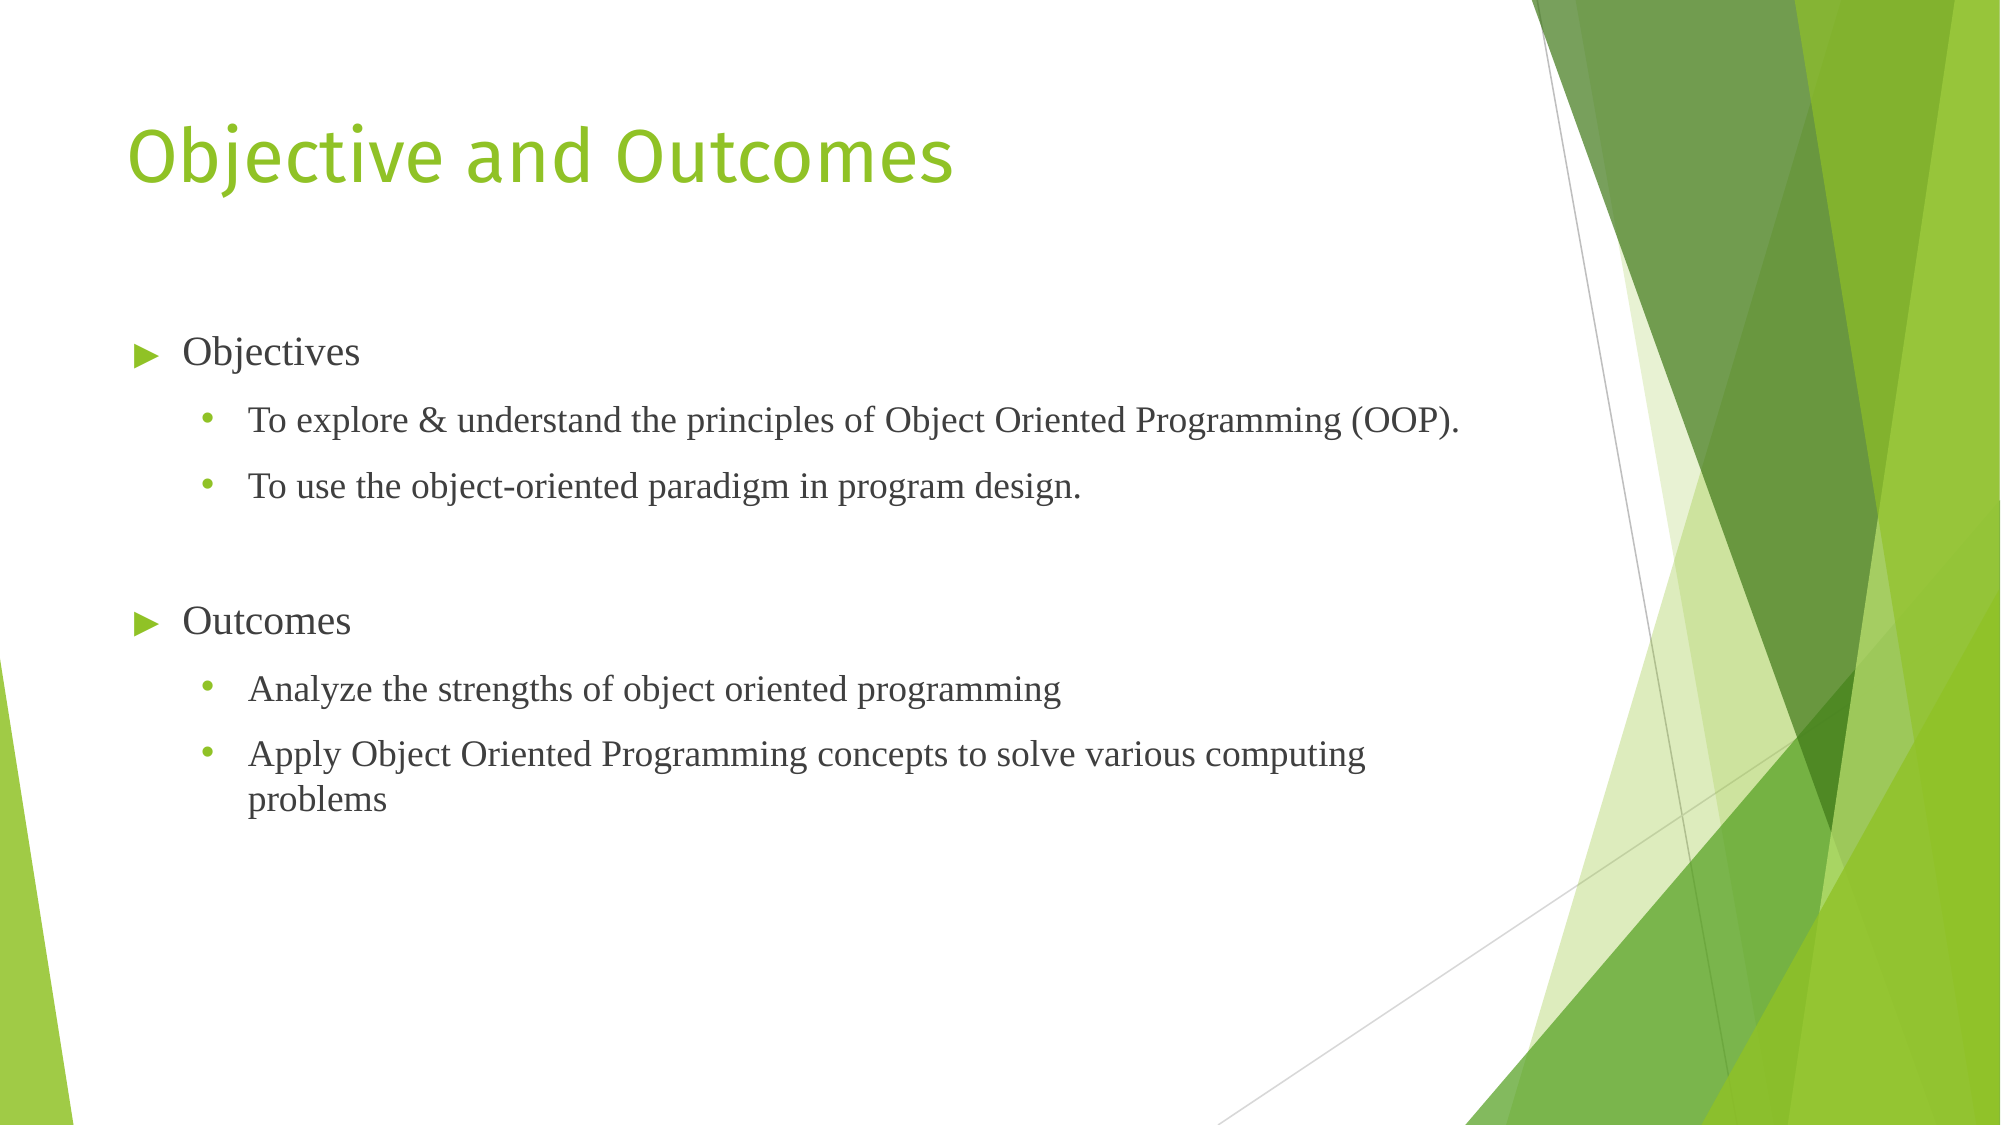

# Objective and Outcomes
Objectives
To explore & understand the principles of Object Oriented Programming (OOP).
To use the object-oriented paradigm in program design.

Outcomes
Analyze the strengths of object oriented programming
Apply Object Oriented Programming concepts to solve various computing problems